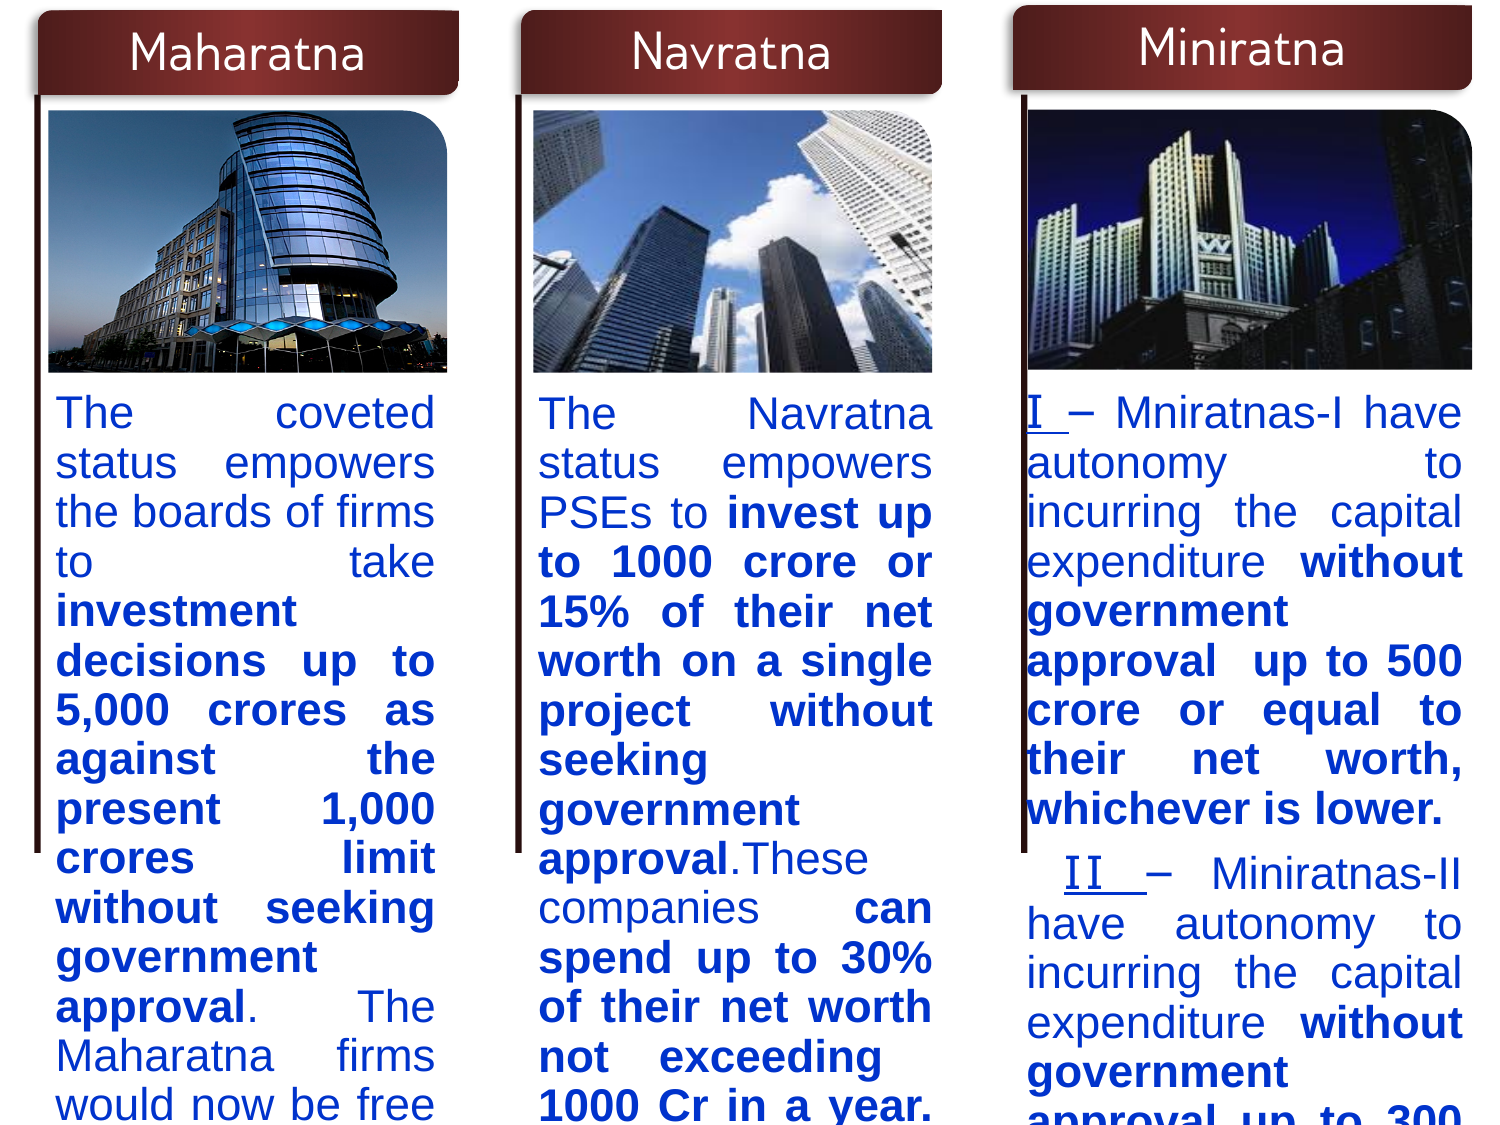

The coveted status empowers the boards of firms to take investment decisions up to 5,000 crores as against the present 1,000 crores limit without seeking government approval. The Maharatna firms would now be free to decide on investments up to 15% of their net worth in a project.
Maharatna
The Navratna status empowers PSEs to invest up to 1000 crore or 15% of their net worth on a single project without seeking government approval.These companies can spend up to 30% of their net worth not exceeding  1000 Cr in a year. They also enjoy the freedom to enter joint ventures, form alliances and float subsidiaries abroad.
Navratna
I – Mniratnas-I have autonomy to incurring the capital expenditure without government approval  up to 500 crore or equal to their net worth, whichever is lower.
 II – Miniratnas-II have autonomy to incurring the capital expenditure without government approval up to 300 crore or up to 50% of their net worth whichever is lower.
Miniratna